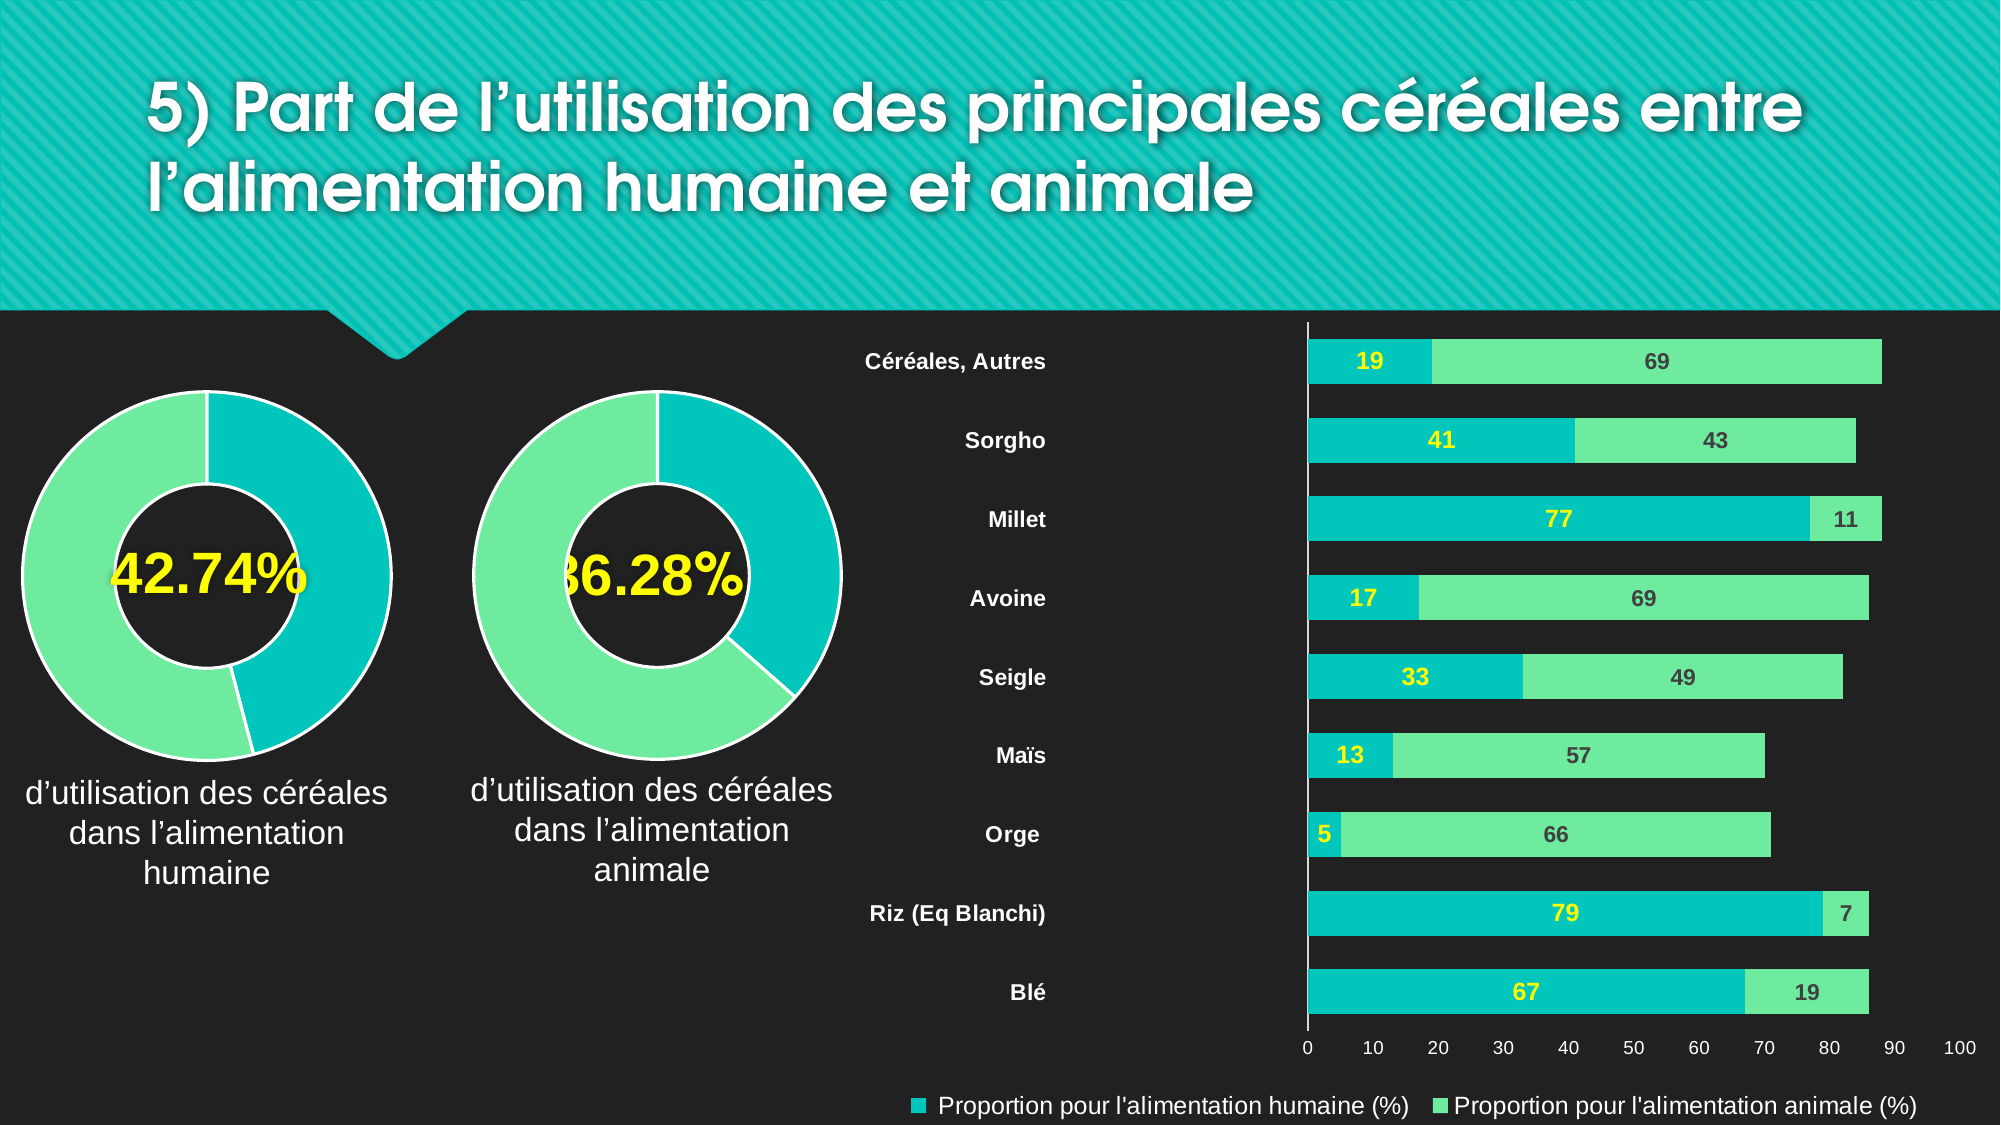

# 5) Part de l’utilisation des principales céréales entre l’alimentation humaine et animale

### Chart

| Category |  Proportion pour l'alimentation humaine (%)  | Proportion pour l'alimentation animale (%)   |
|---|---|---|
| Blé                                          | 67.0 | 19.0 |
| Riz (Eq Blanchi)                                          | 79.0 | 7.0 |
| Orge                                           | 5.0 | 66.0 |
| Maïs                                          | 13.0 | 57.0 |
| Seigle                                          | 33.0 | 49.0 |
| Avoine                                          | 17.0 | 69.0 |
| Millet                                          | 77.0 | 11.0 |
| Sorgho                                          | 41.0 | 43.0 |
| Céréales, Autres                                          | 19.0 | 69.0 |

### Chart

| Category |  |
|---|---|
| colonne | 36.29 |
| Test | 42.74 |

### Chart

| Category |  |
|---|---|
| colonne | 36.29 |
| Test | 63.1 |
42.74%
36.28%
d’utilisation des céréales dans l’alimentation animale
d’utilisation des céréales dans l’alimentation humaine